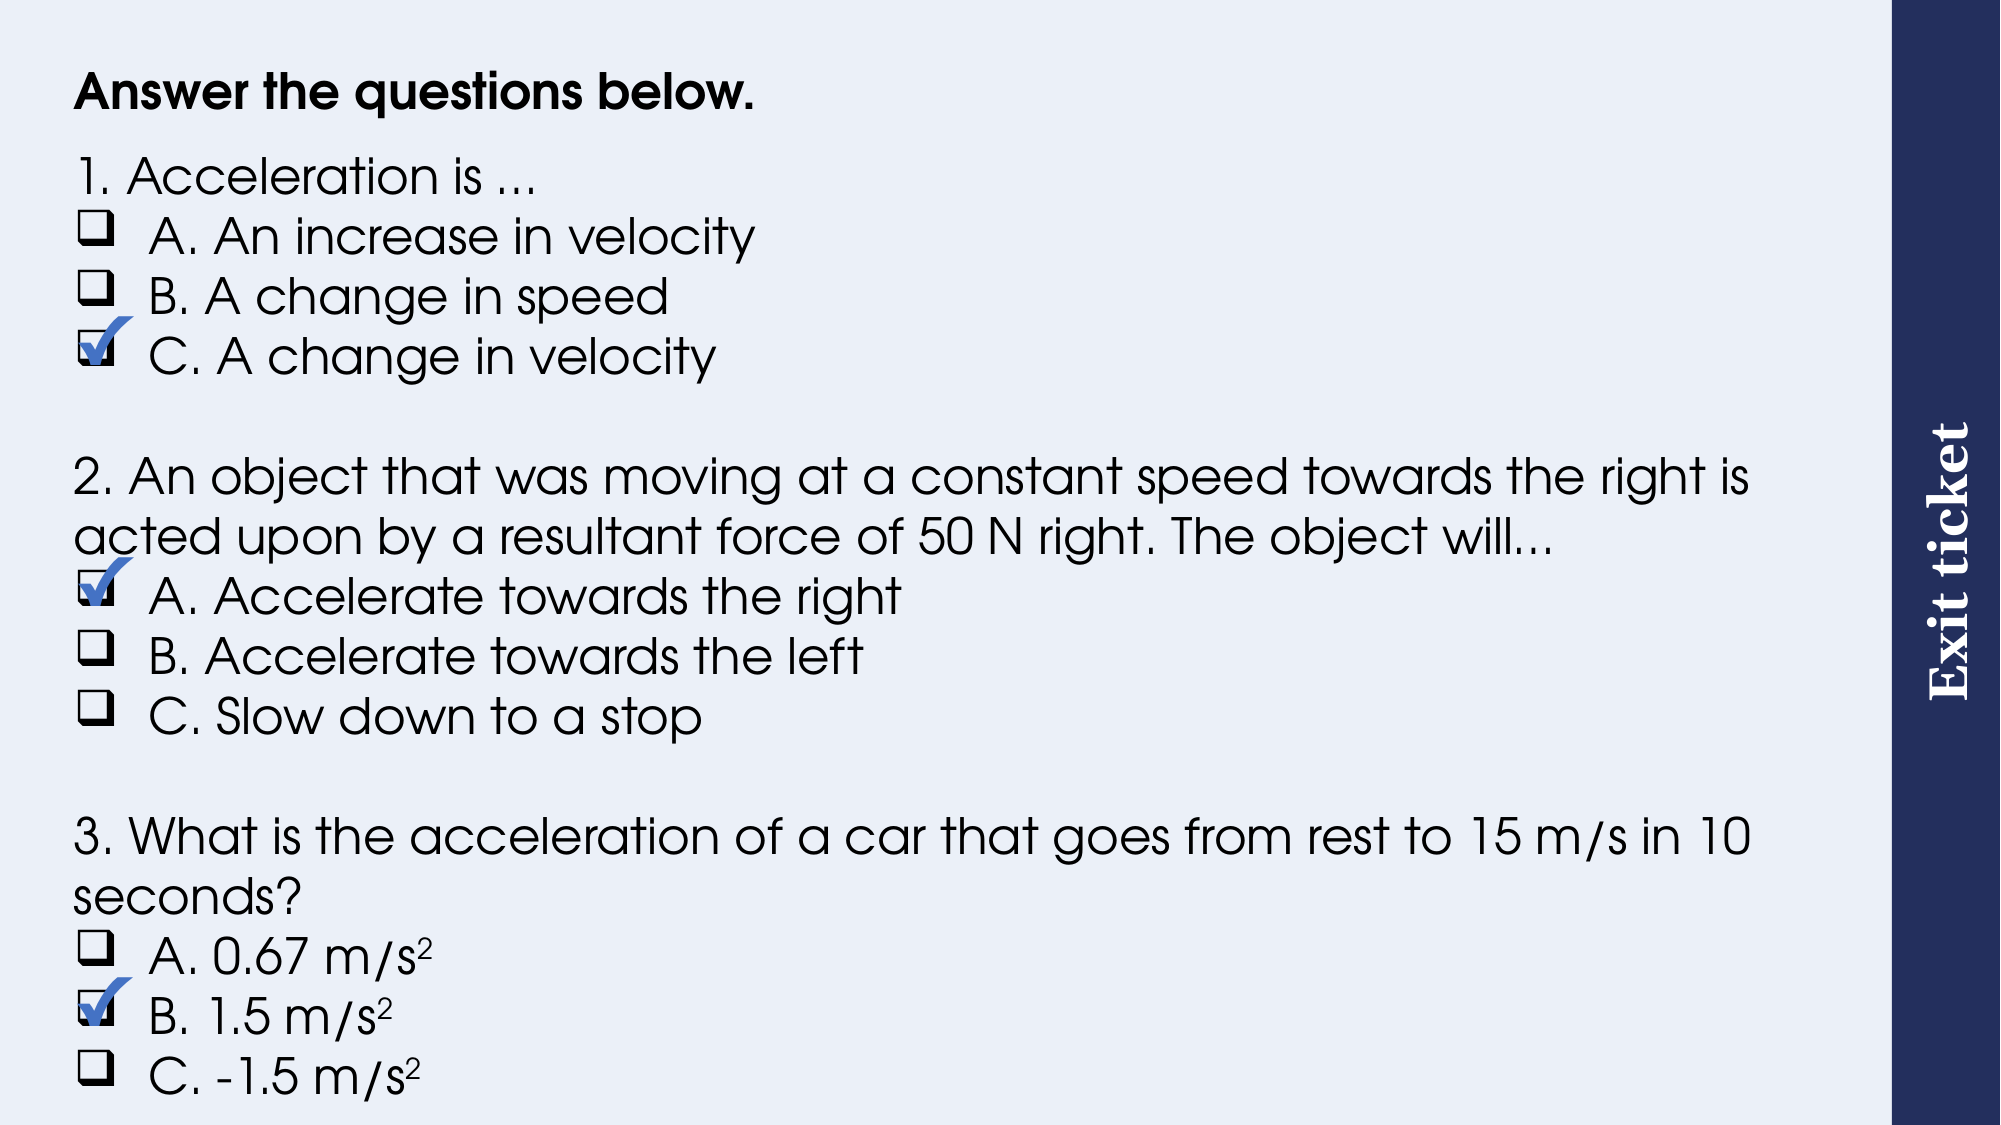

# Answer the questions below.
1. Acceleration is …
A. An increase in velocity
B. A change in speed
C. A change in velocity

2. An object that was moving at a constant speed towards the right is acted upon by a resultant force of 50 N right. The object will…
A. Accelerate towards the right
B. Accelerate towards the left
C. Slow down to a stop

3. What is the acceleration of a car that goes from rest to 15 m/s in 10 seconds?
A. 0.67 m/s2
B. 1.5 m/s2
C. -1.5 m/s2

✓
✓
✓